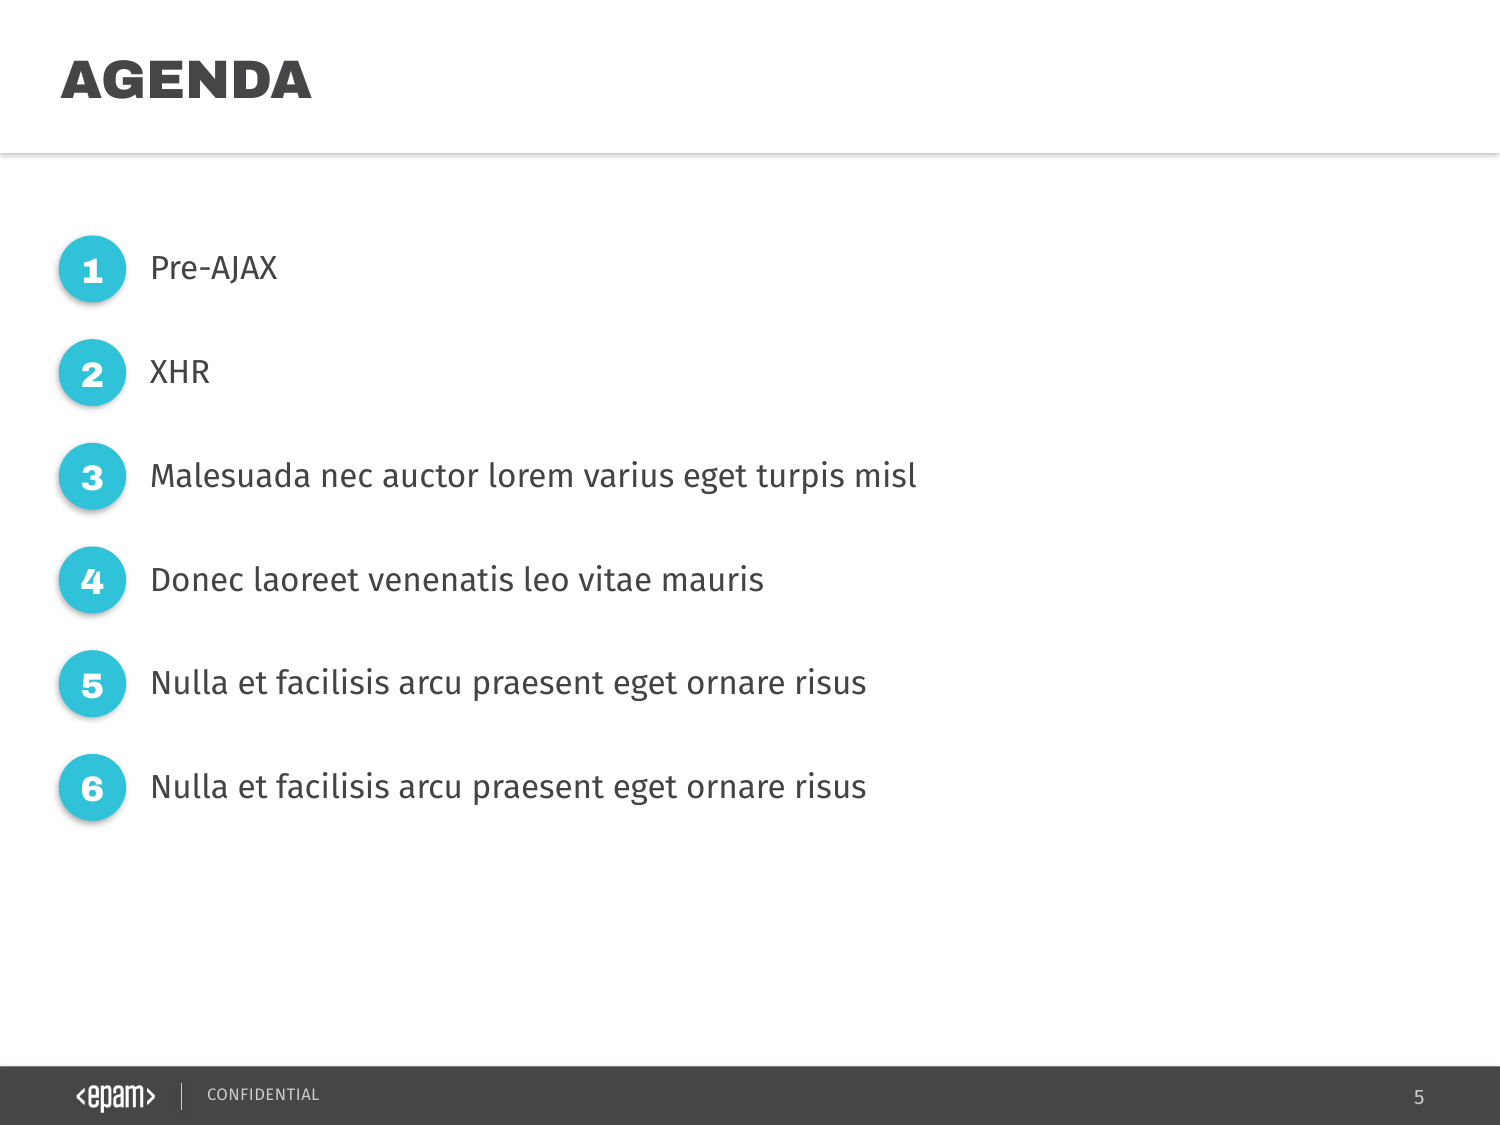

AGENDA

1
Pre-AJAX

2
XHR

3
Malesuada nec auctor lorem varius eget turpis misl

4
Donec laoreet venenatis leo vitae mauris

5
Nulla et facilisis arcu praesent eget ornare risus

6
Nulla et facilisis arcu praesent eget ornare risus